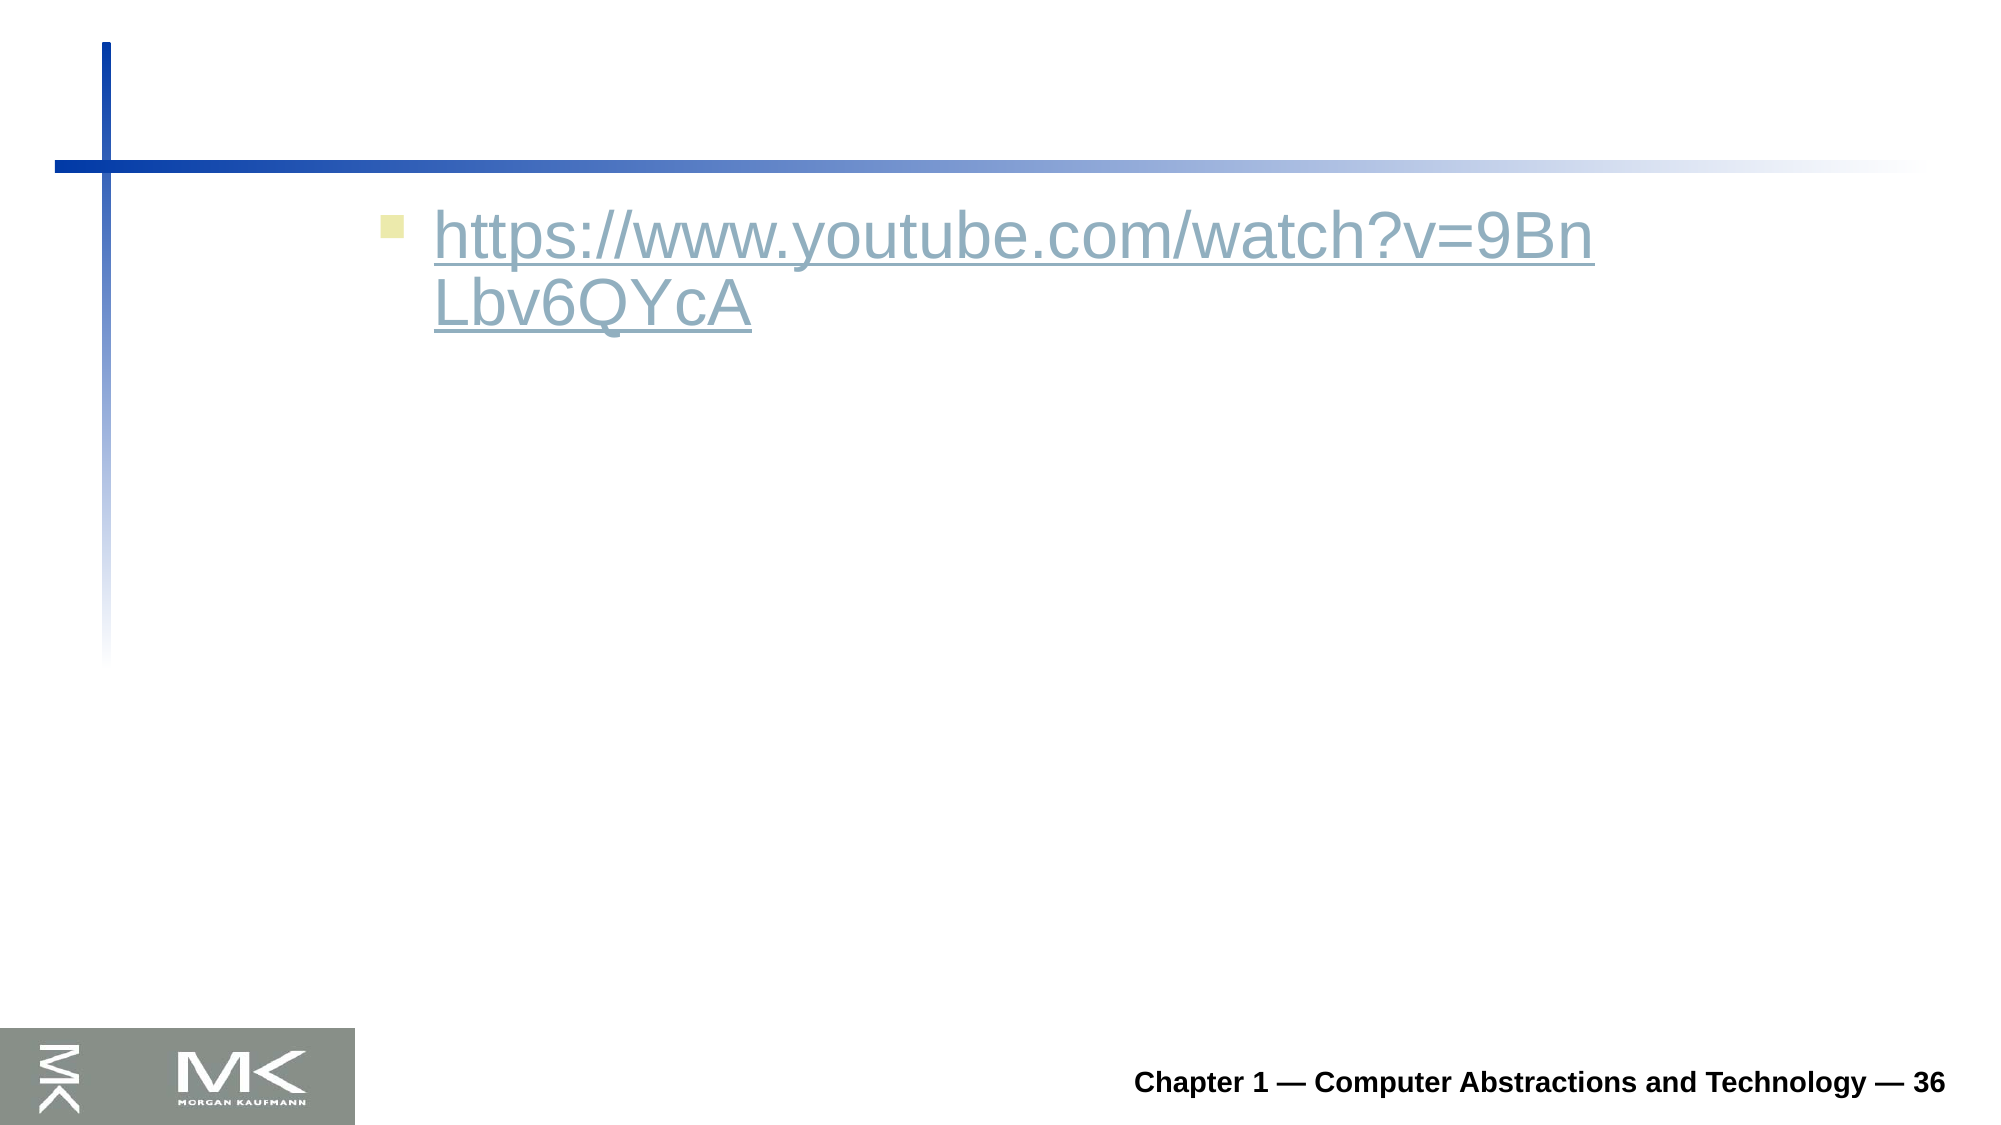

#
https://www.youtube.com/watch?v=9BnLbv6QYcA

Chapter 1 — Computer Abstractions and Technology — 36